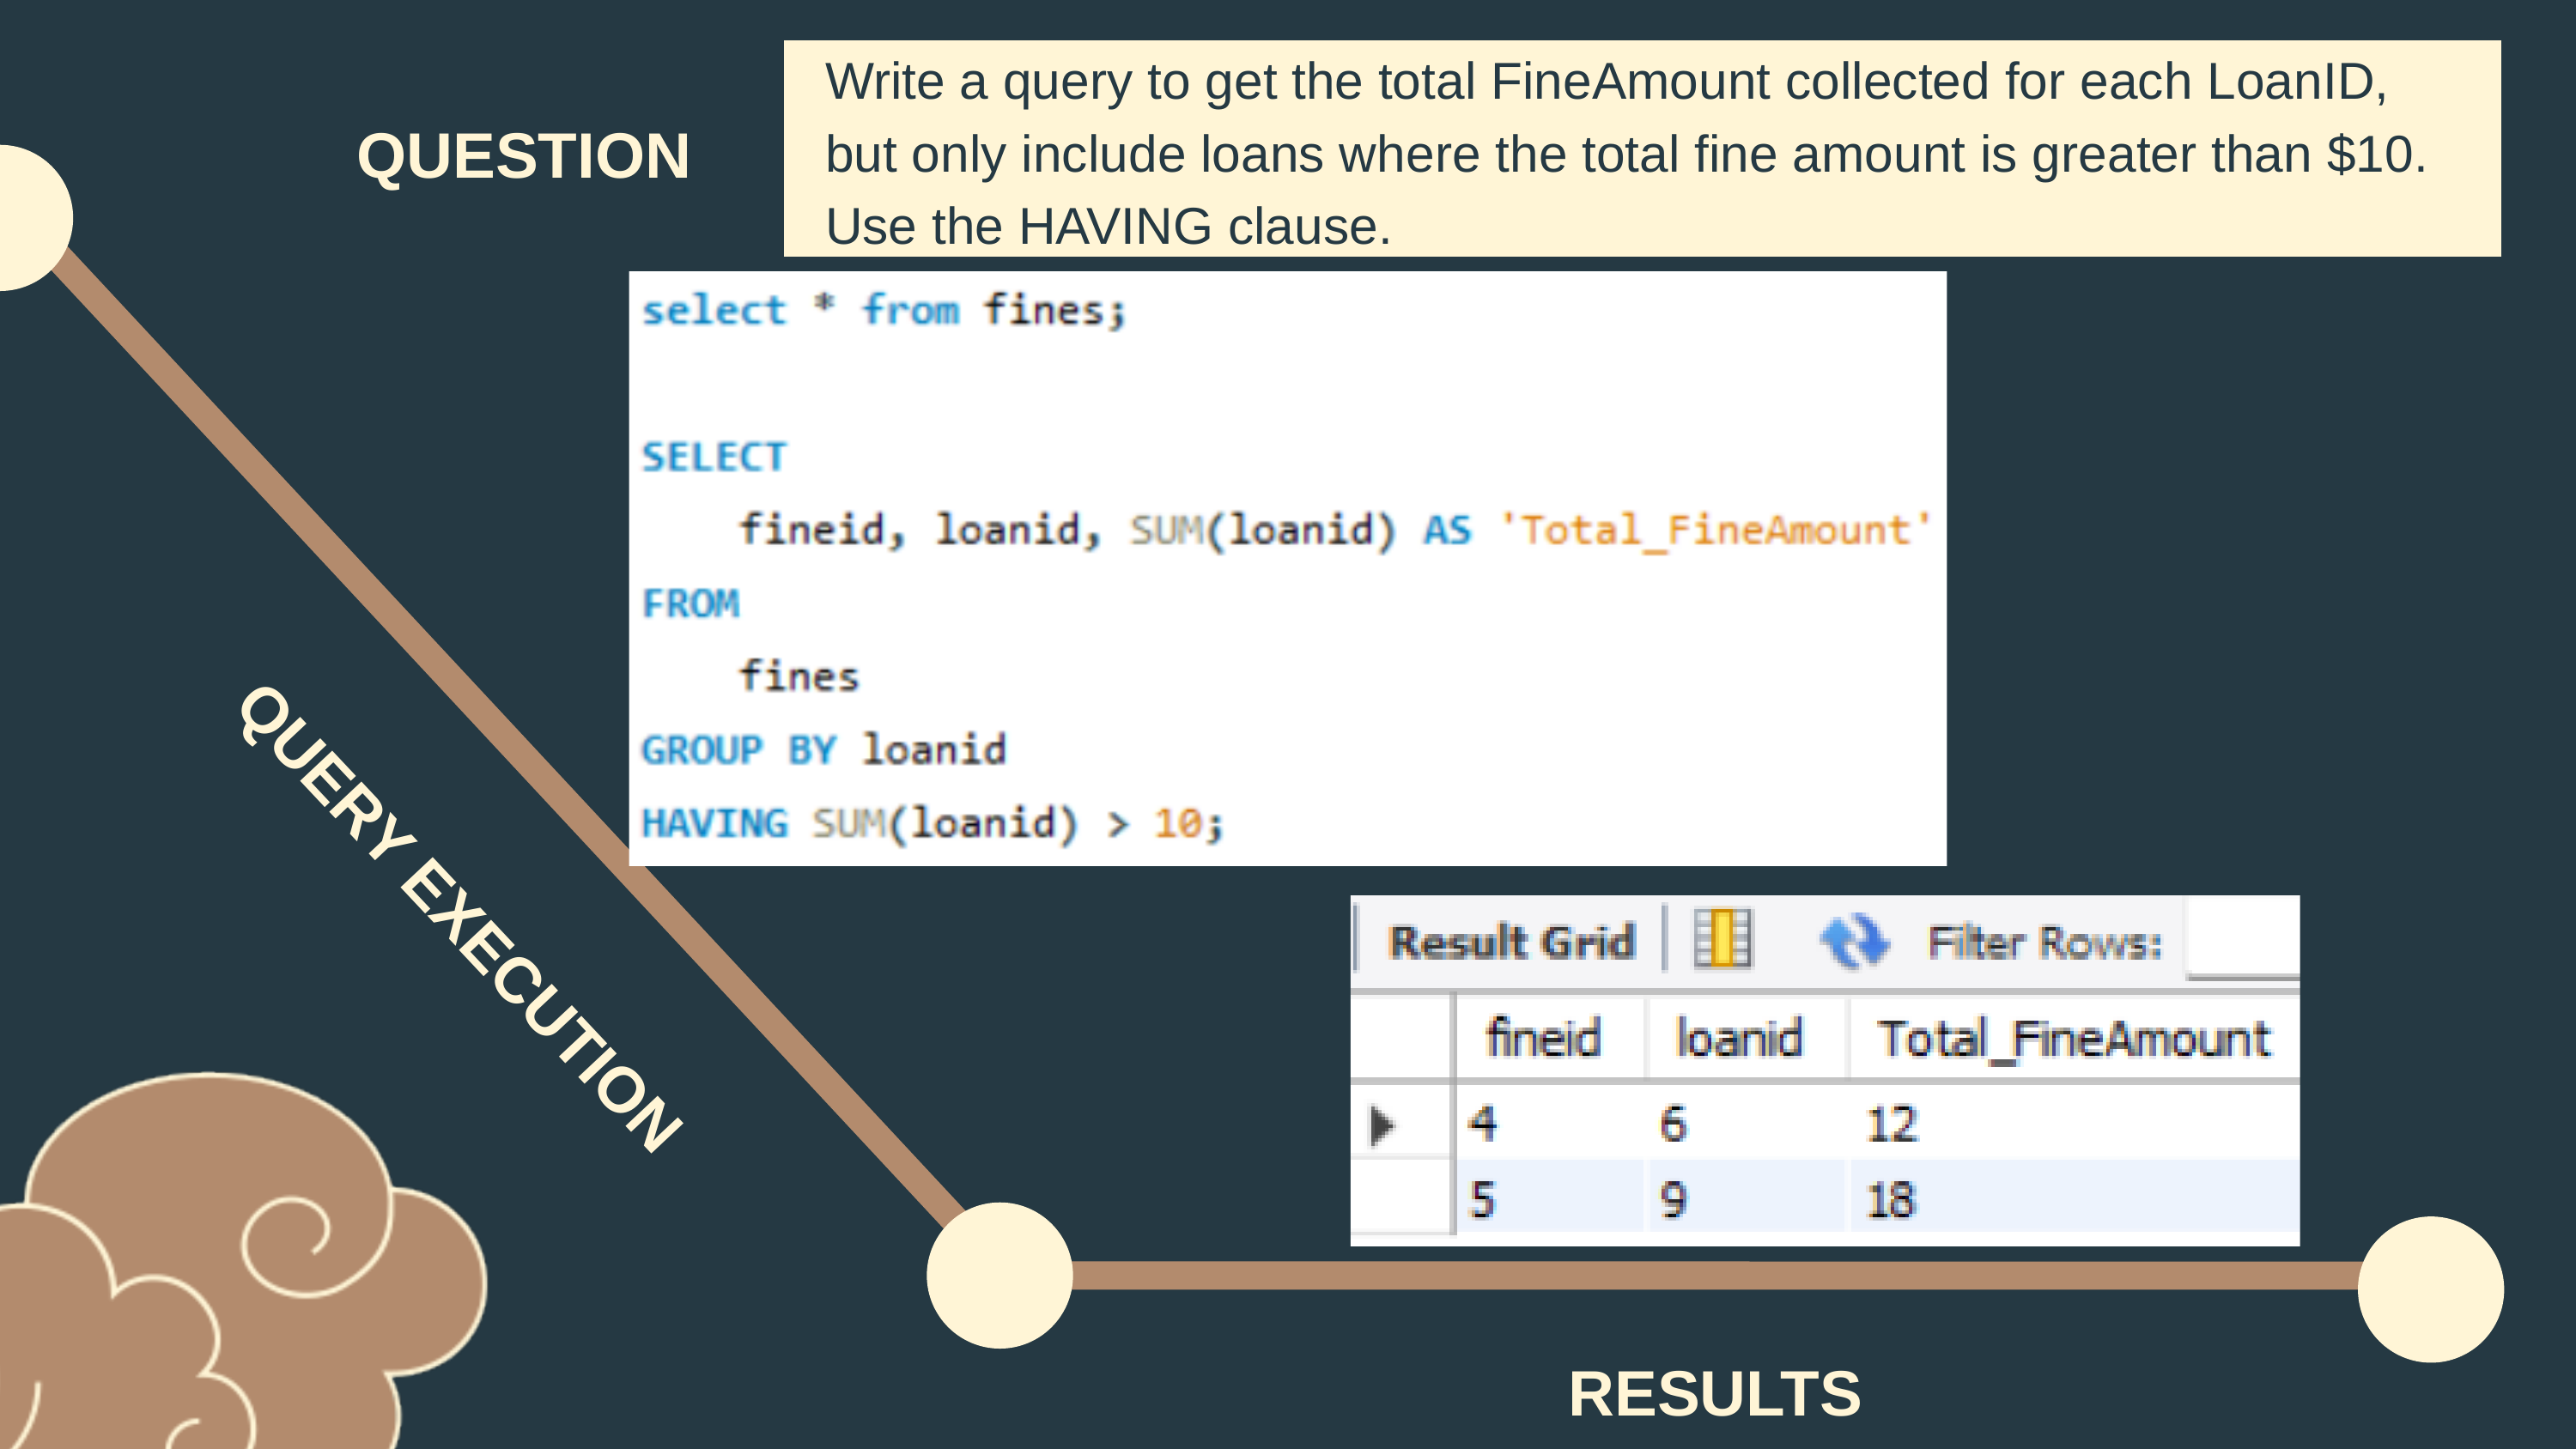

Write a query to get the total FineAmount collected for each LoanID,
but only include loans where the total fine amount is greater than $10. Use the HAVING clause.

QUESTION

QUERY EXECUTION

RESULTS